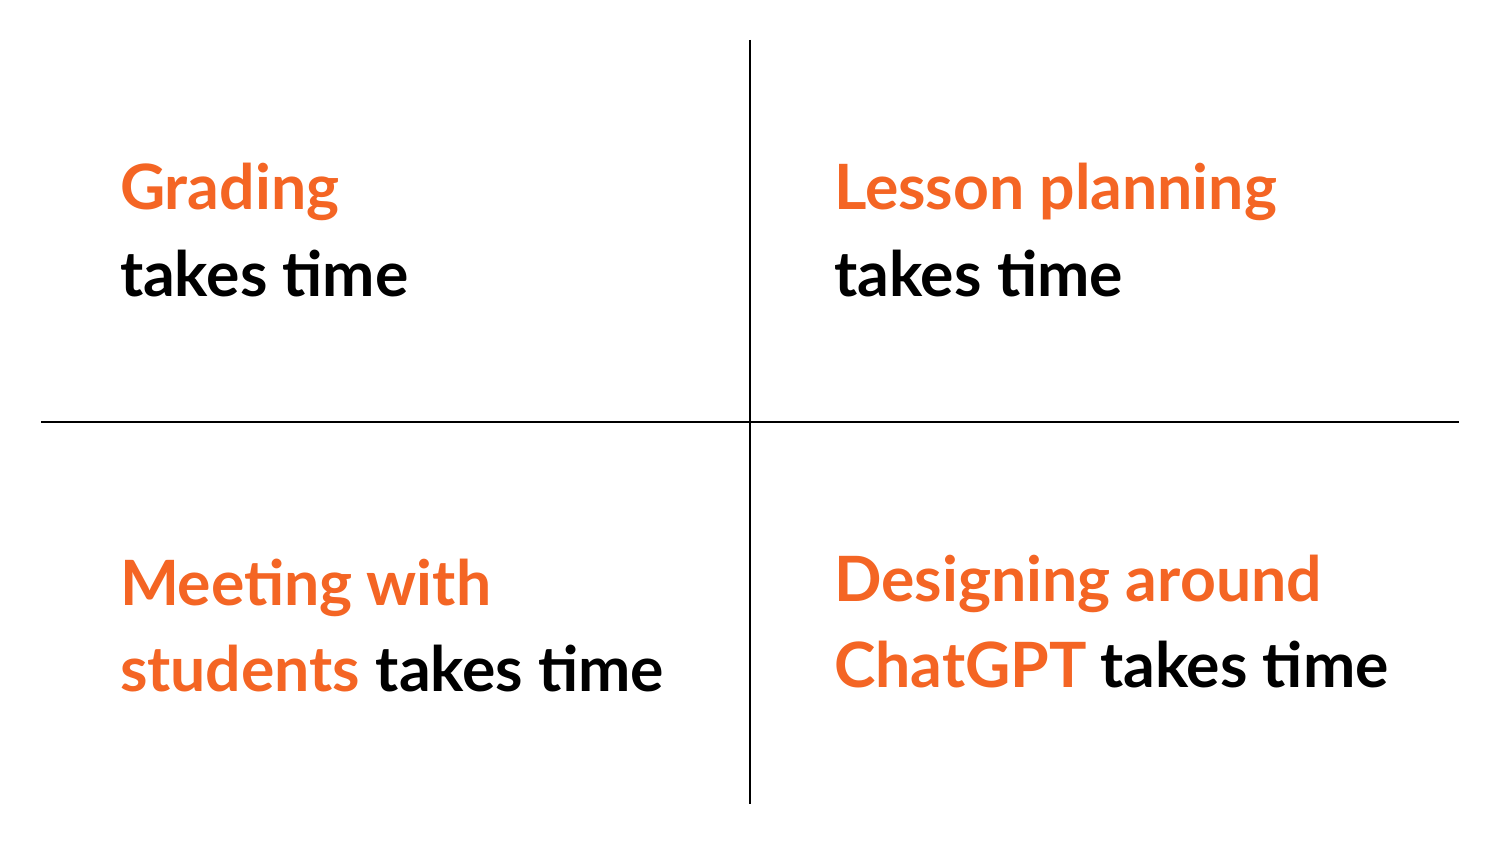

Grading
takes time
Lesson planning
takes time
Designing around ChatGPT takes time
Meeting with students takes time